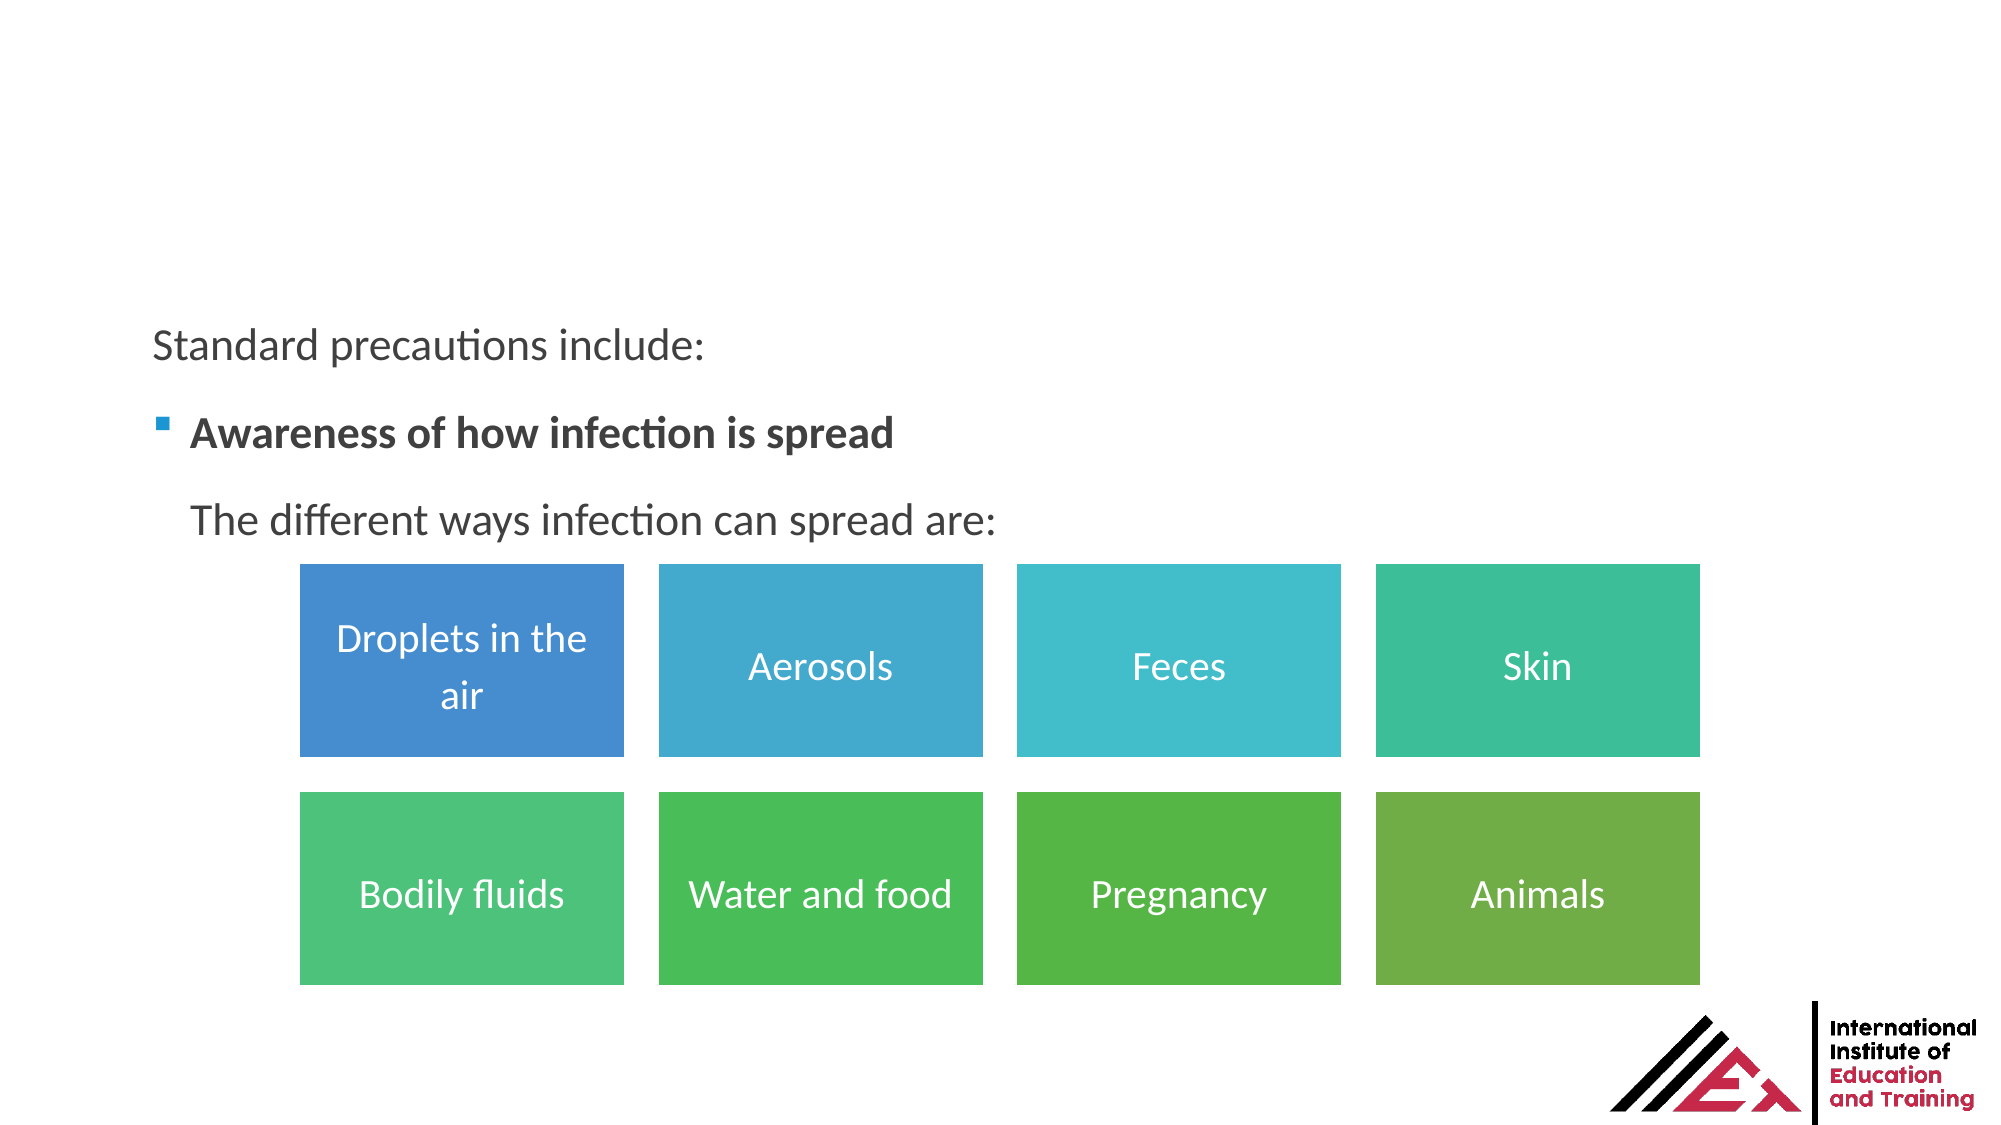

Standard precautions include:
Awareness of how infection is spread
The different ways infection can spread are:
Droplets in the air
Aerosols
Feces
Skin
Bodily fluids
Water and food
Pregnancy
Animals